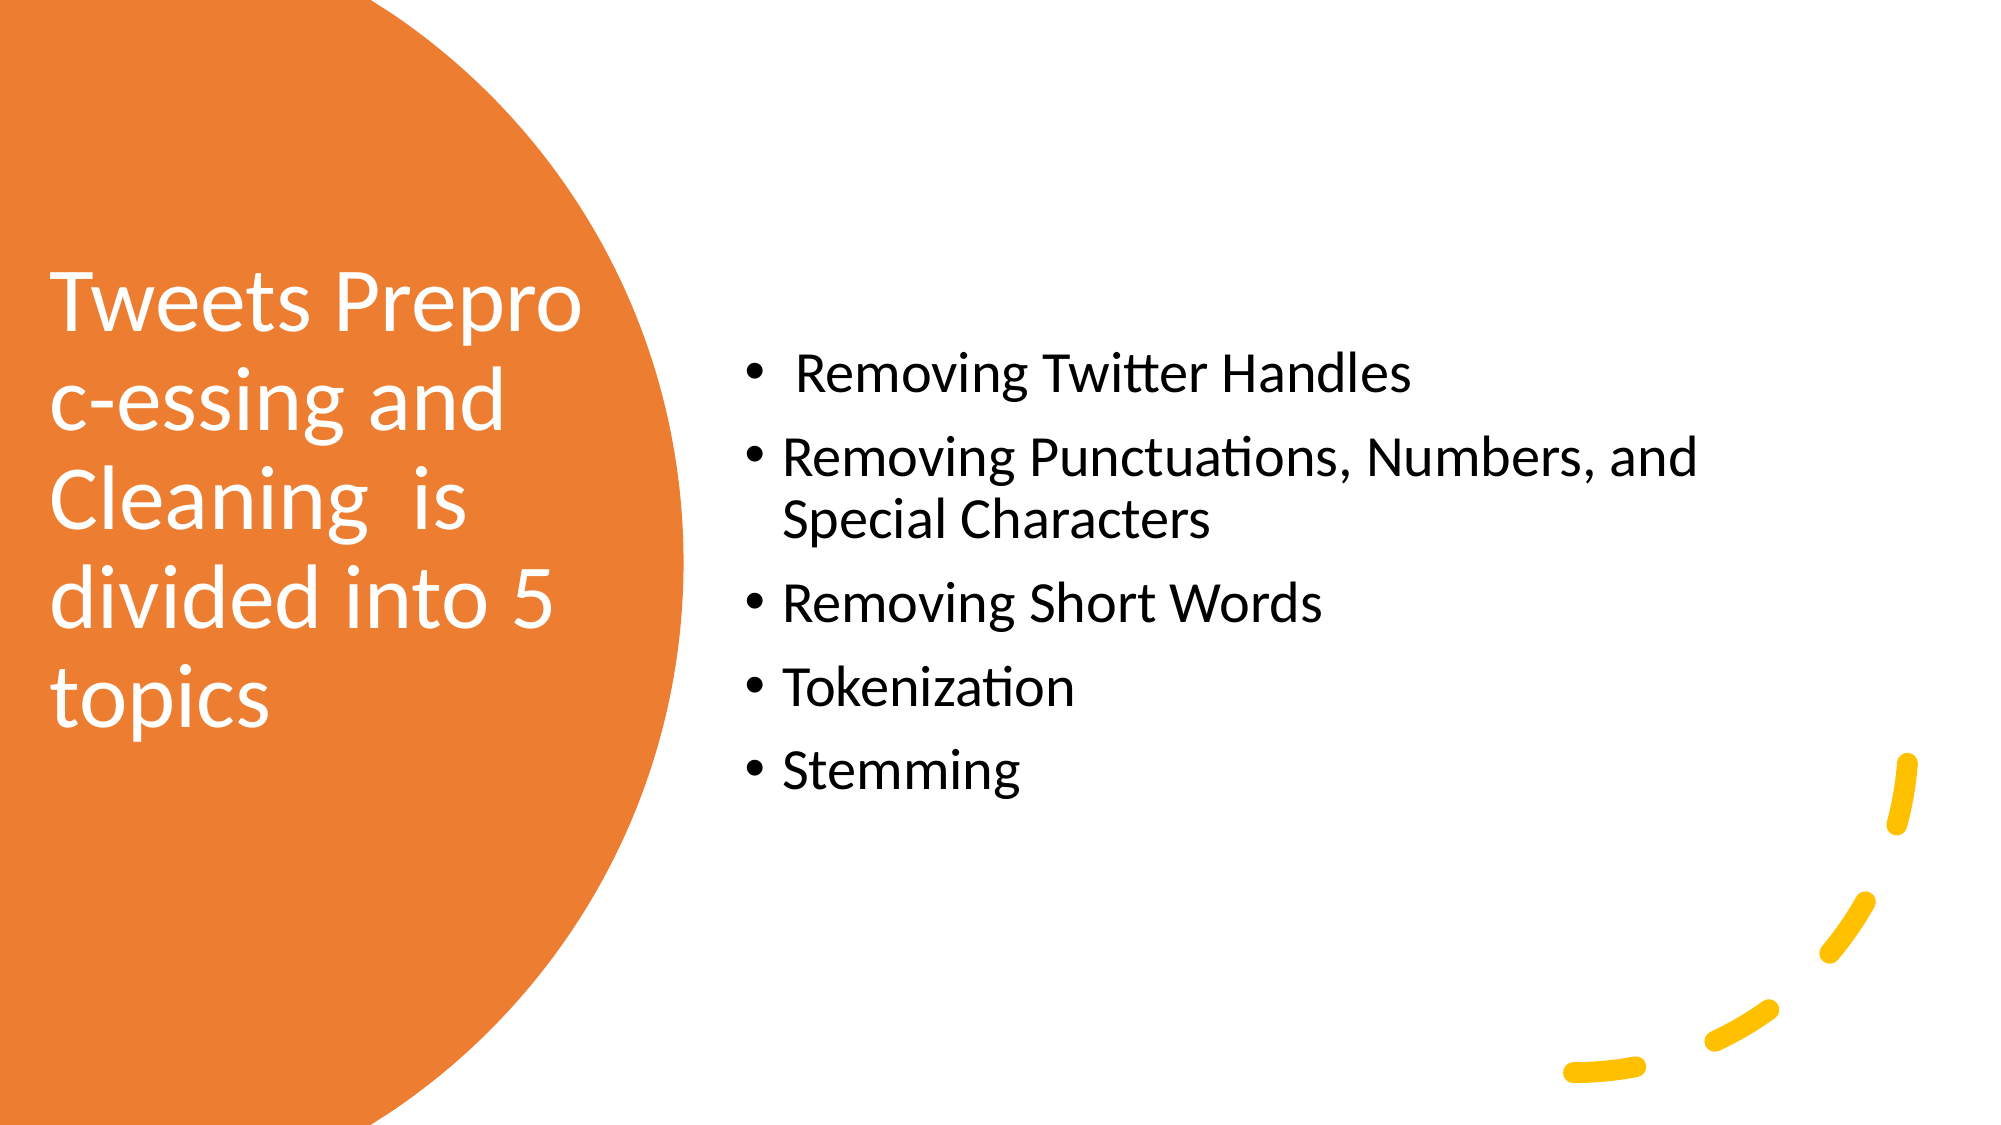

Tweets Preproc-essing and Cleaning  is divided into 5 topics
 Removing Twitter Handles
Removing Punctuations, Numbers, and Special Characters
Removing Short Words
Tokenization
Stemming